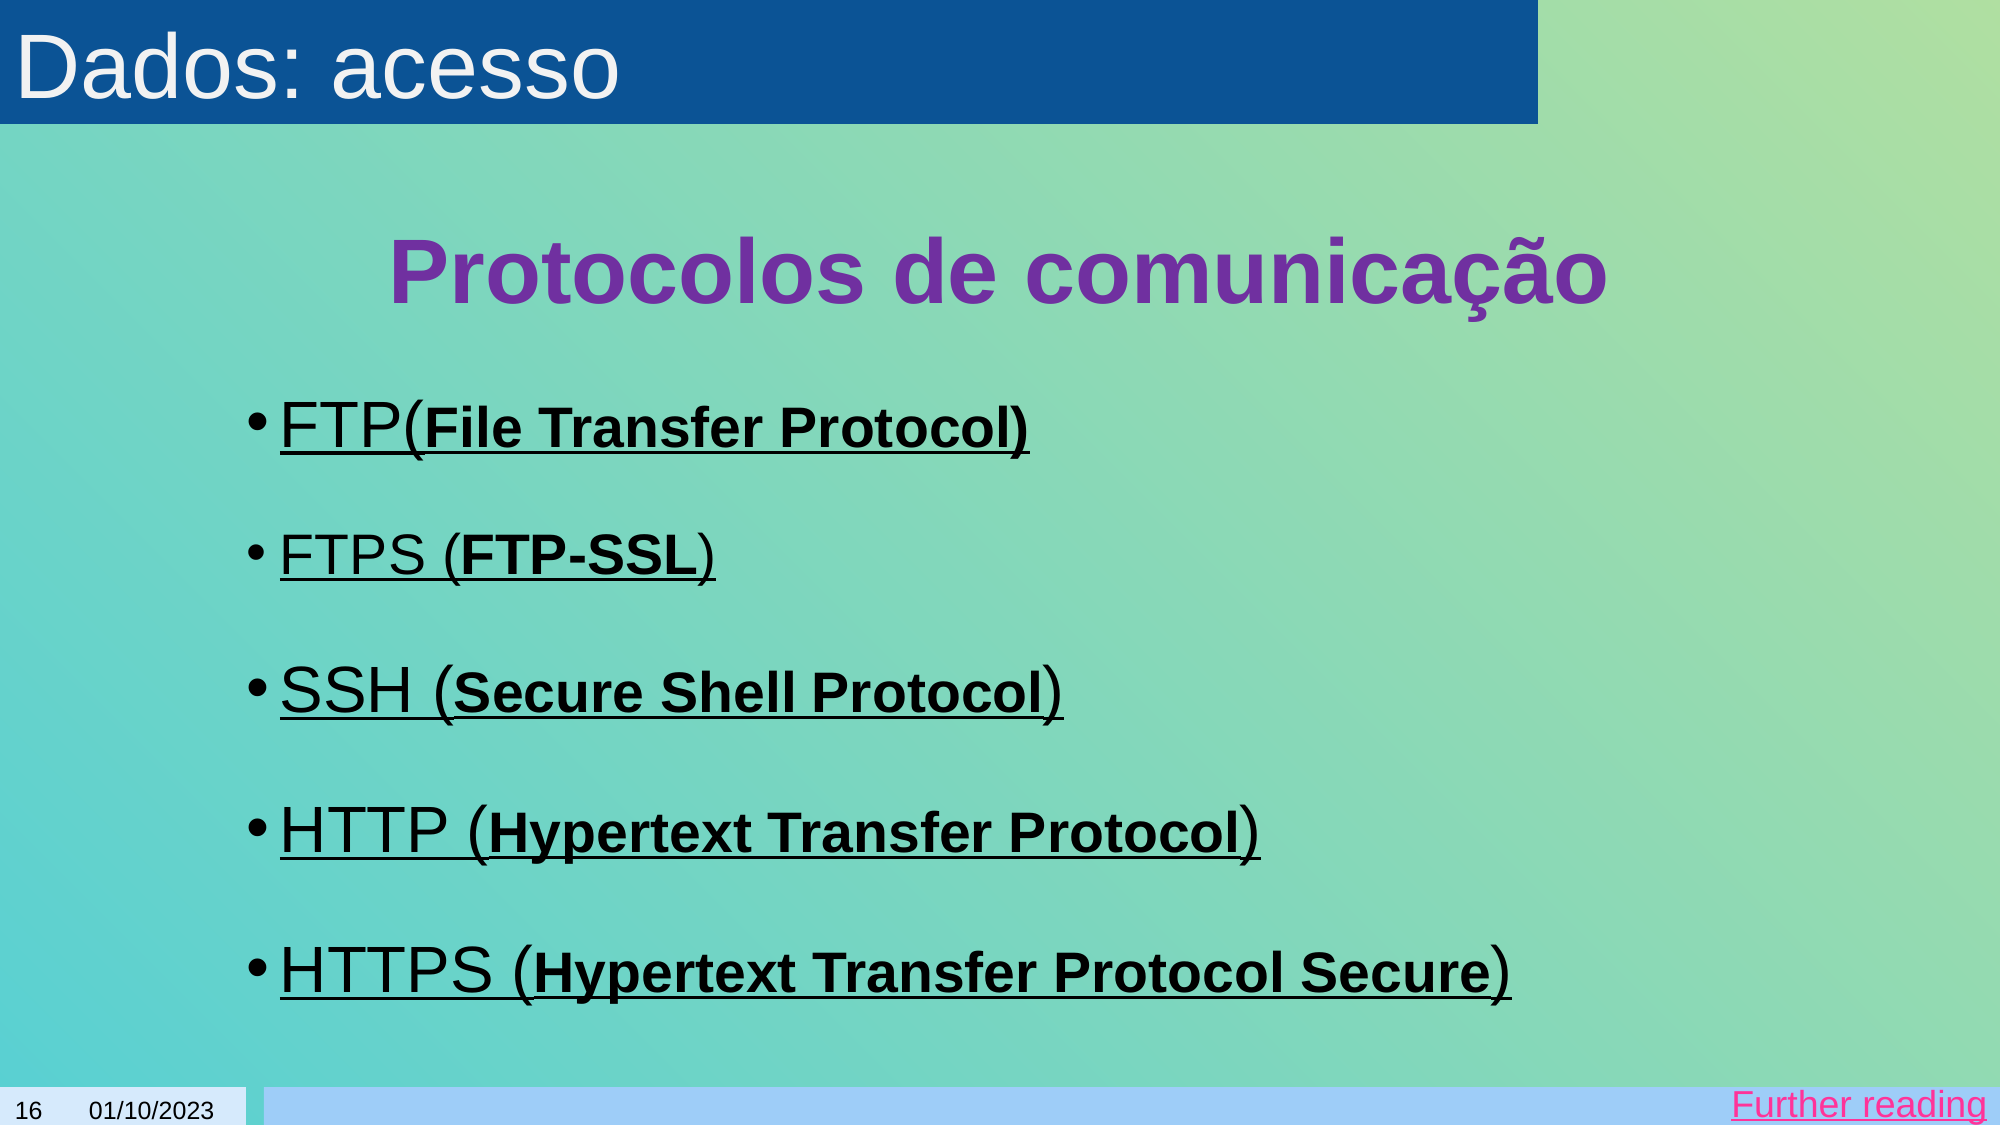

Dados: acesso

# Protocolos de comunicação
FTP(File Transfer Protocol)
FTPS (FTP-SSL)
SSH (Secure Shell Protocol)
HTTP (Hypertext Transfer Protocol)
HTTPS (Hypertext Transfer Protocol Secure)
Further reading
16
01/10/2023